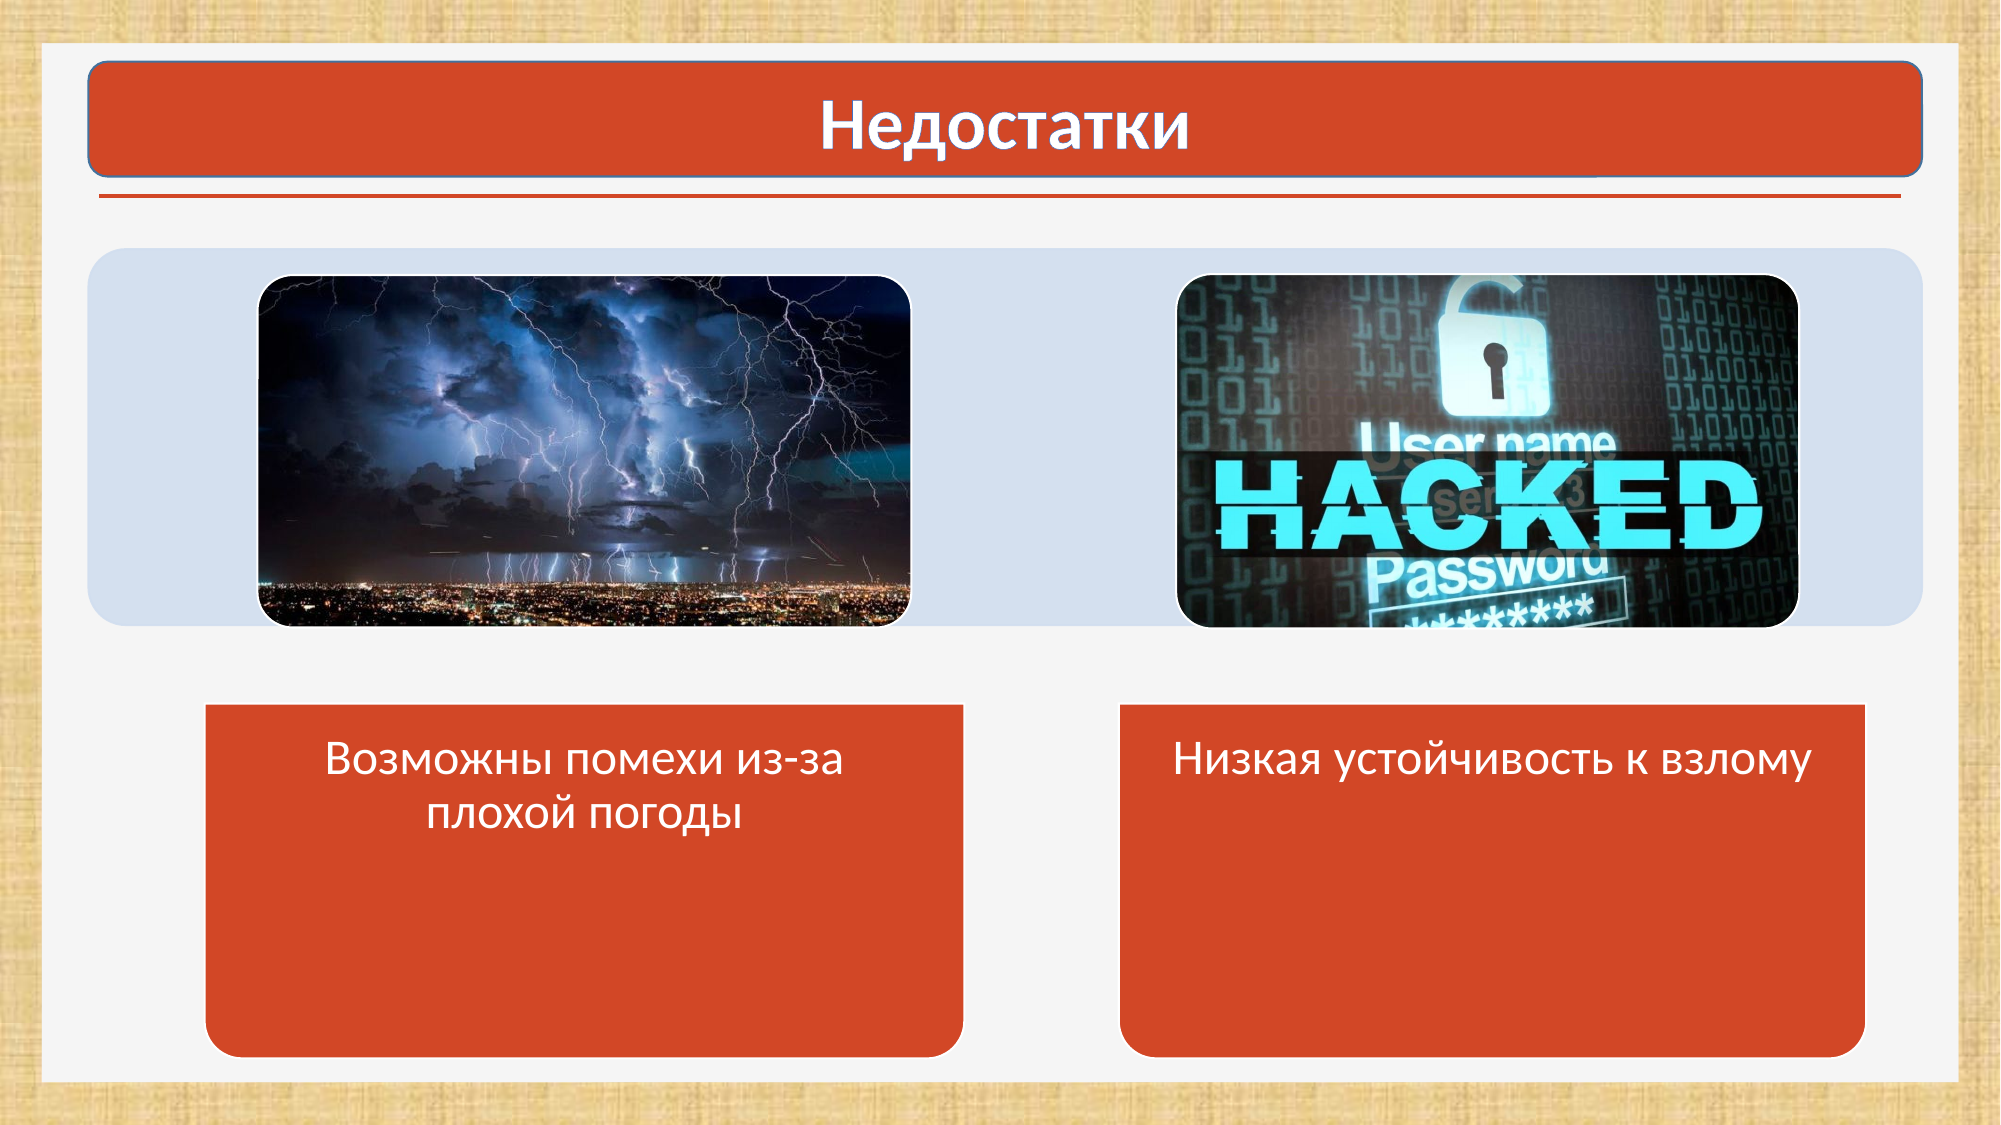

Недостатки
Возможны помехи из-за плохой погоды
Низкая устойчивость к взлому